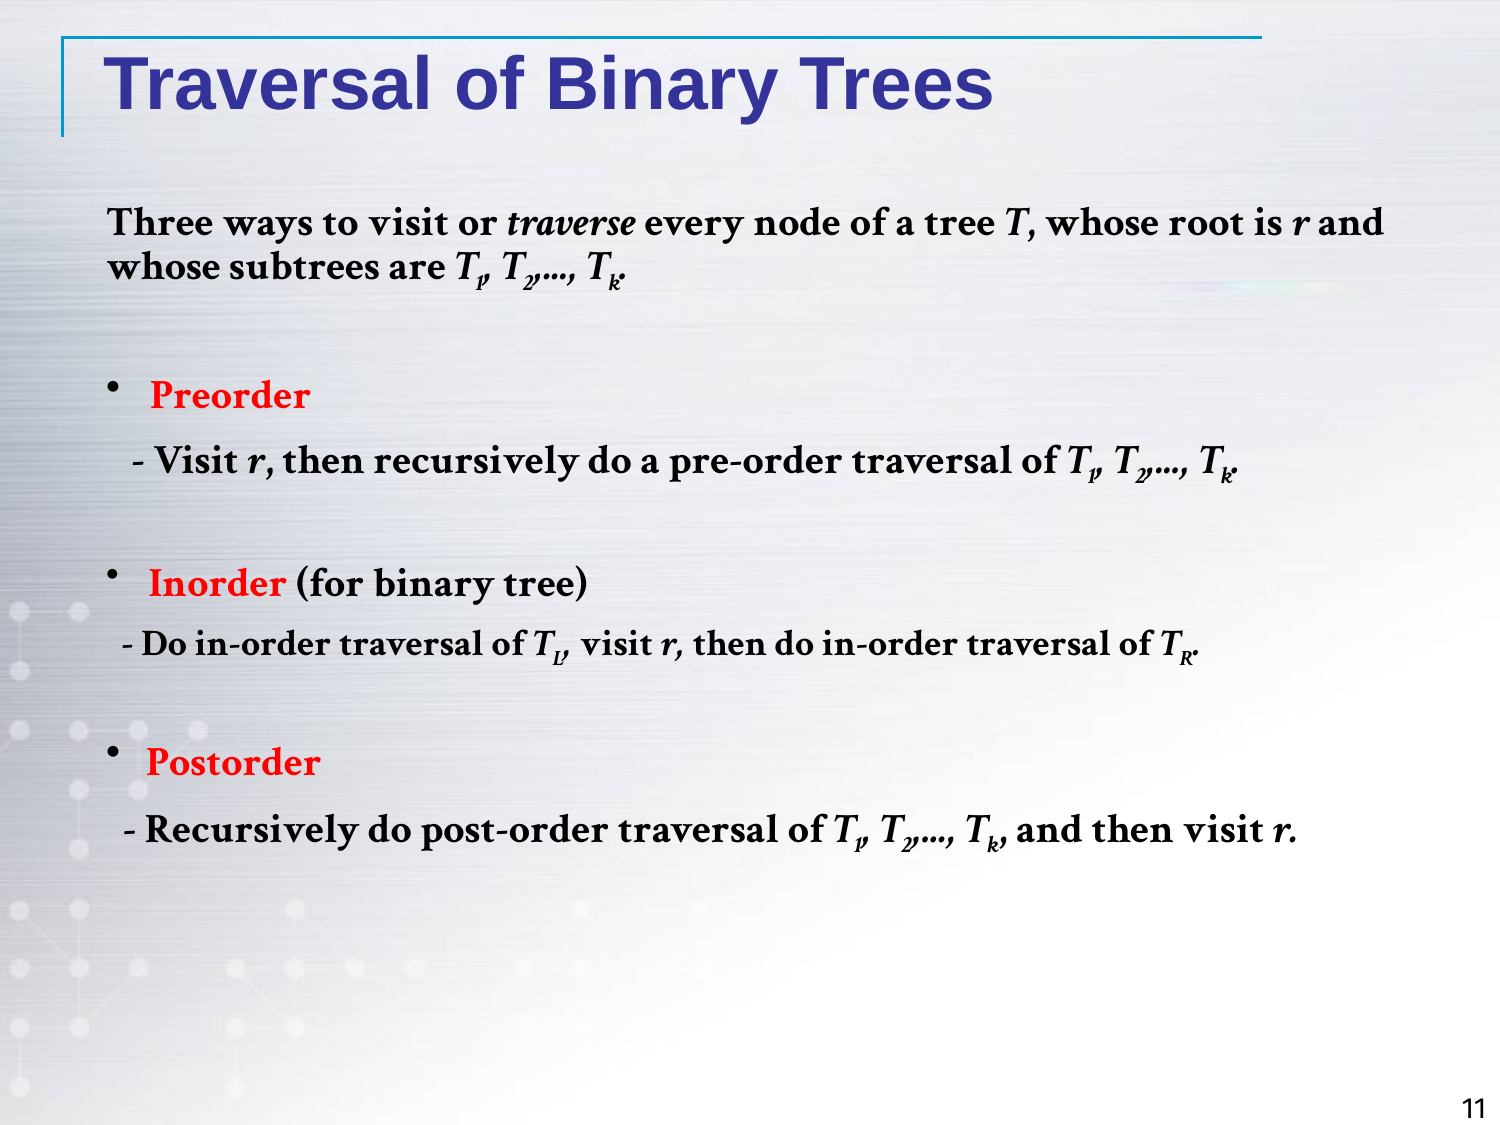

Traversal of Binary Trees
Three ways to visit or traverse every node of a tree T, whose root is r and whose subtrees are T1, T2,..., Tk.

 Preorder
   - Visit r, then recursively do a pre-order traversal of T1, T2,..., Tk.

 Inorder (for binary tree)
  - Do in-order traversal of TL, visit r, then do in-order traversal of TR.

 Postorder
  - Recursively do post-order traversal of T1, T2,..., Tk, and then visit r.
11